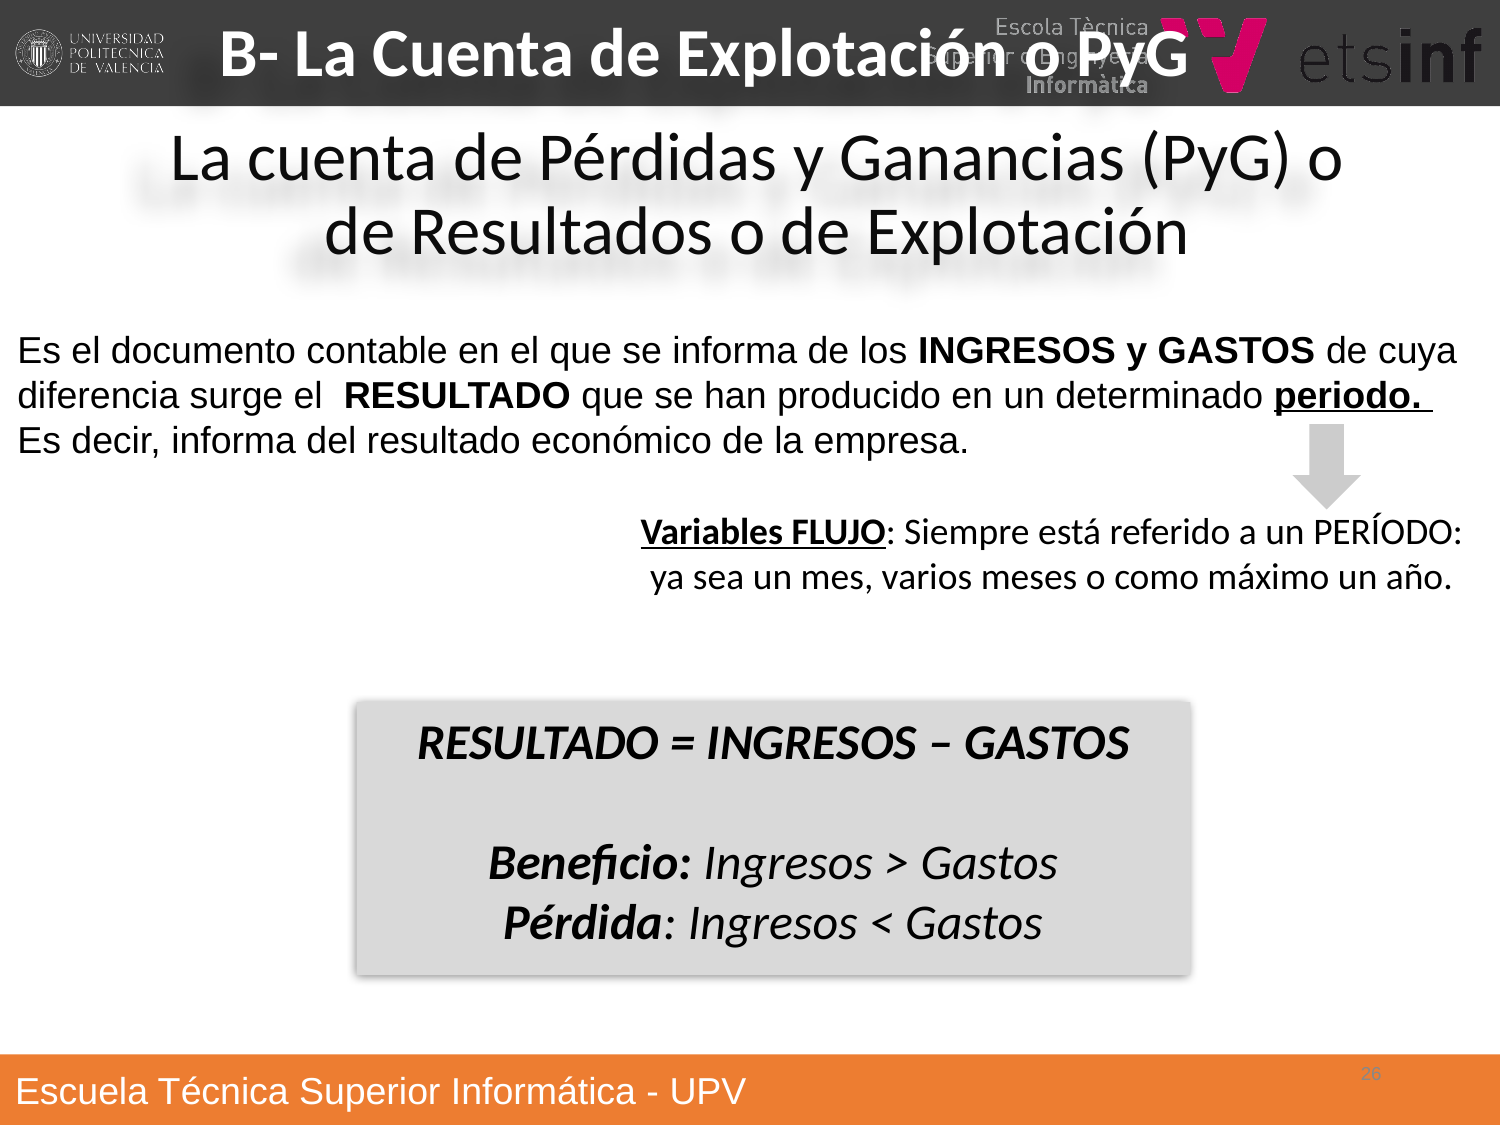

B- La Cuenta de Explotación o PyG
# La cuenta de Pérdidas y Ganancias (PyG) o de Resultados o de Explotación
Es el documento contable en el que se informa de los INGRESOS y GASTOS de cuya diferencia surge el  RESULTADO que se han producido en un determinado periodo.
Es decir, informa del resultado económico de la empresa.

Variables FLUJO: Siempre está referido a un PERÍODO: ya sea un mes, varios meses o como máximo un año.
RESULTADO = INGRESOS – GASTOS

Beneficio: Ingresos > Gastos
Pérdida: Ingresos < Gastos

26